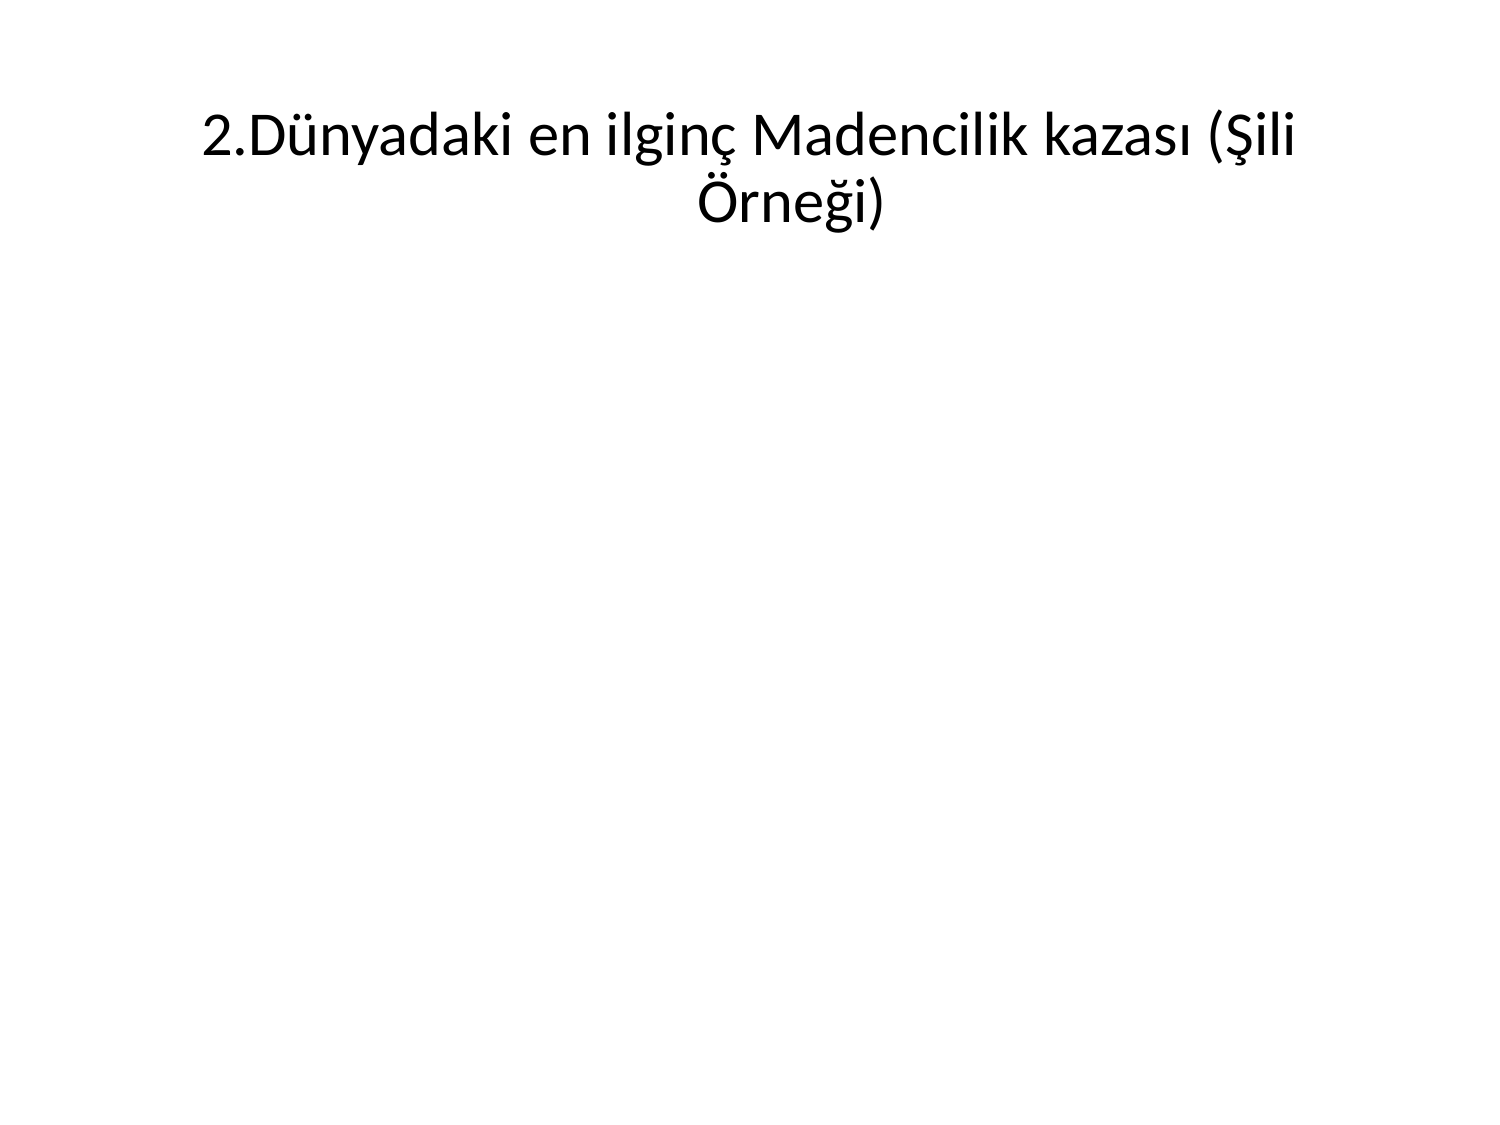

# 2.Dünyadaki en ilginç Madencilik kazası (Şili Örneği)